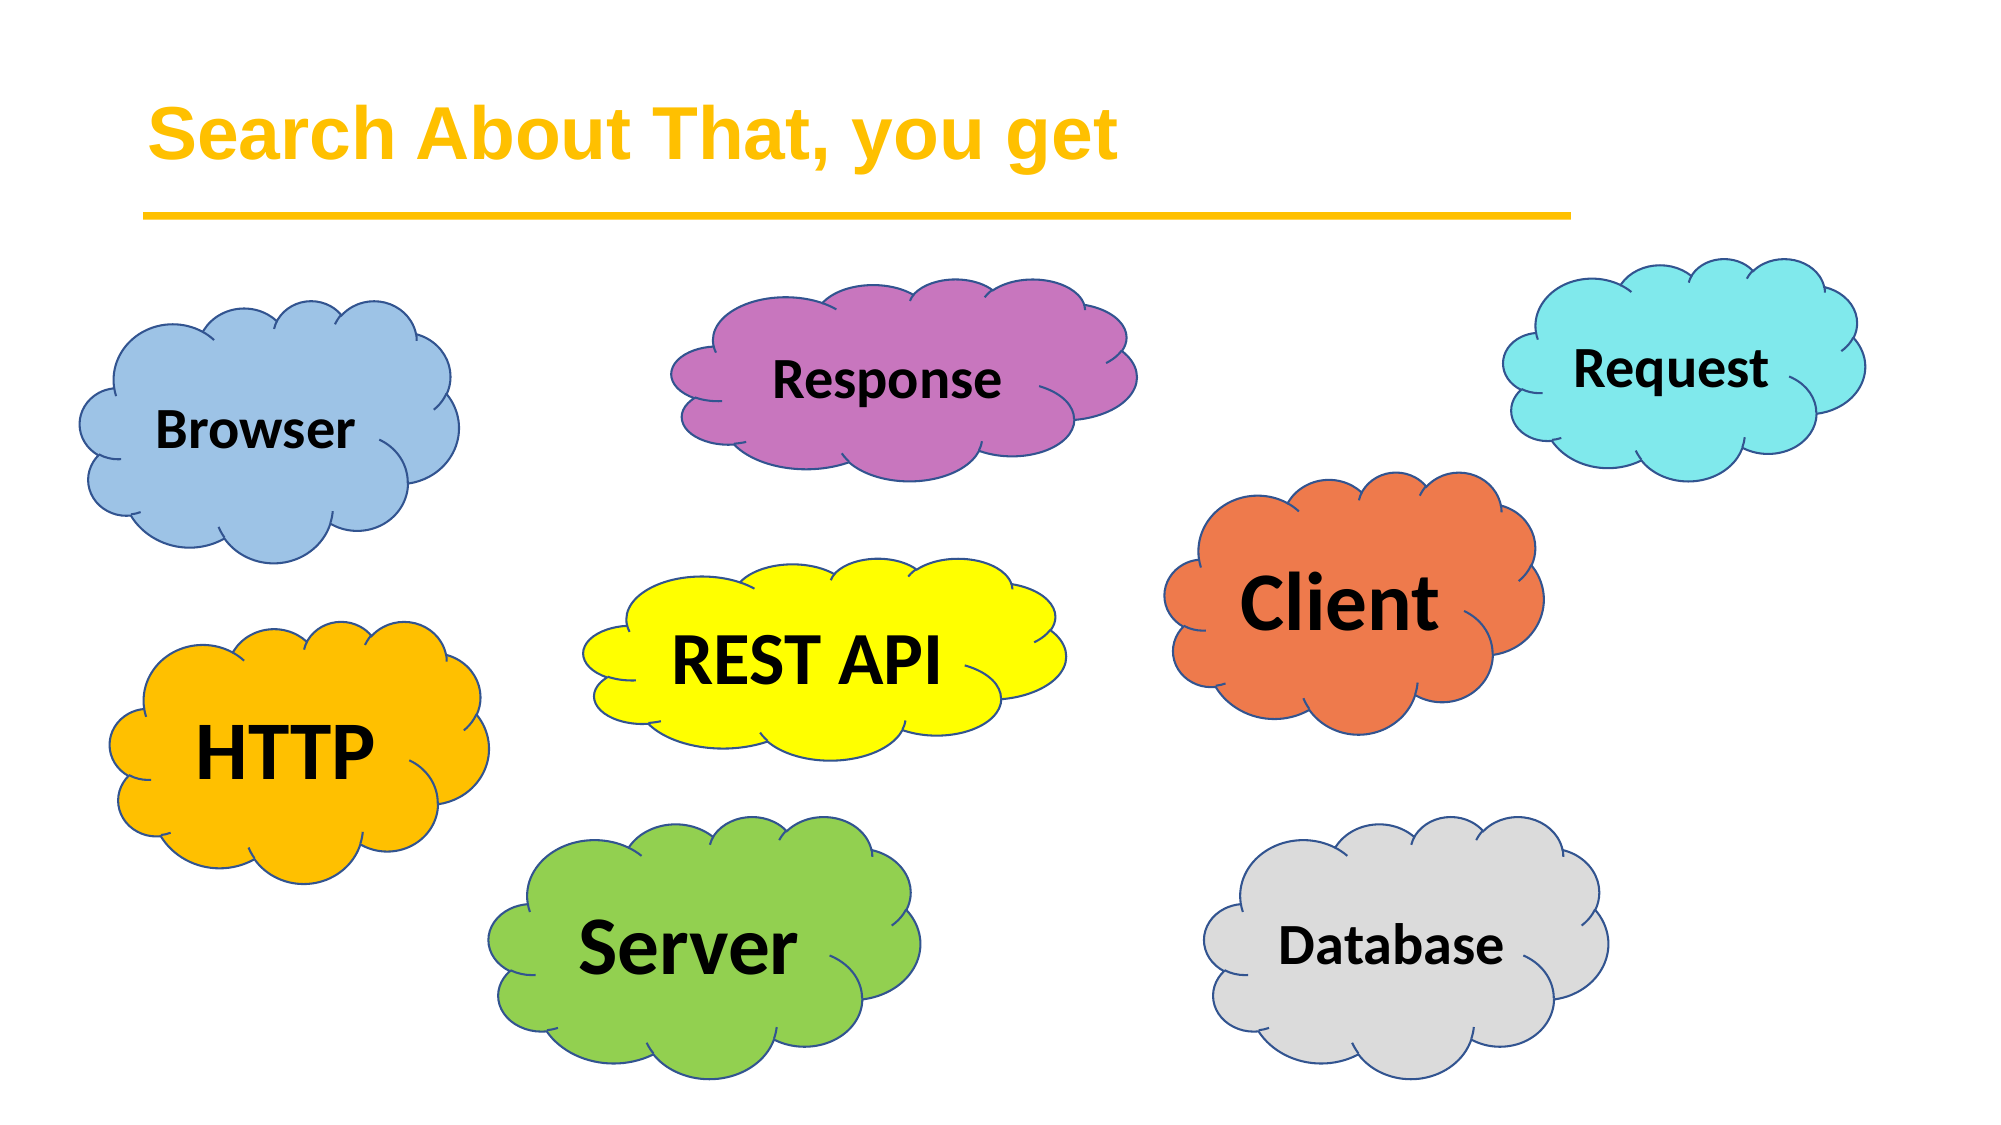

Search About That, you get

Request
Response
Browser
Client
REST API
HTTP
Server
Database